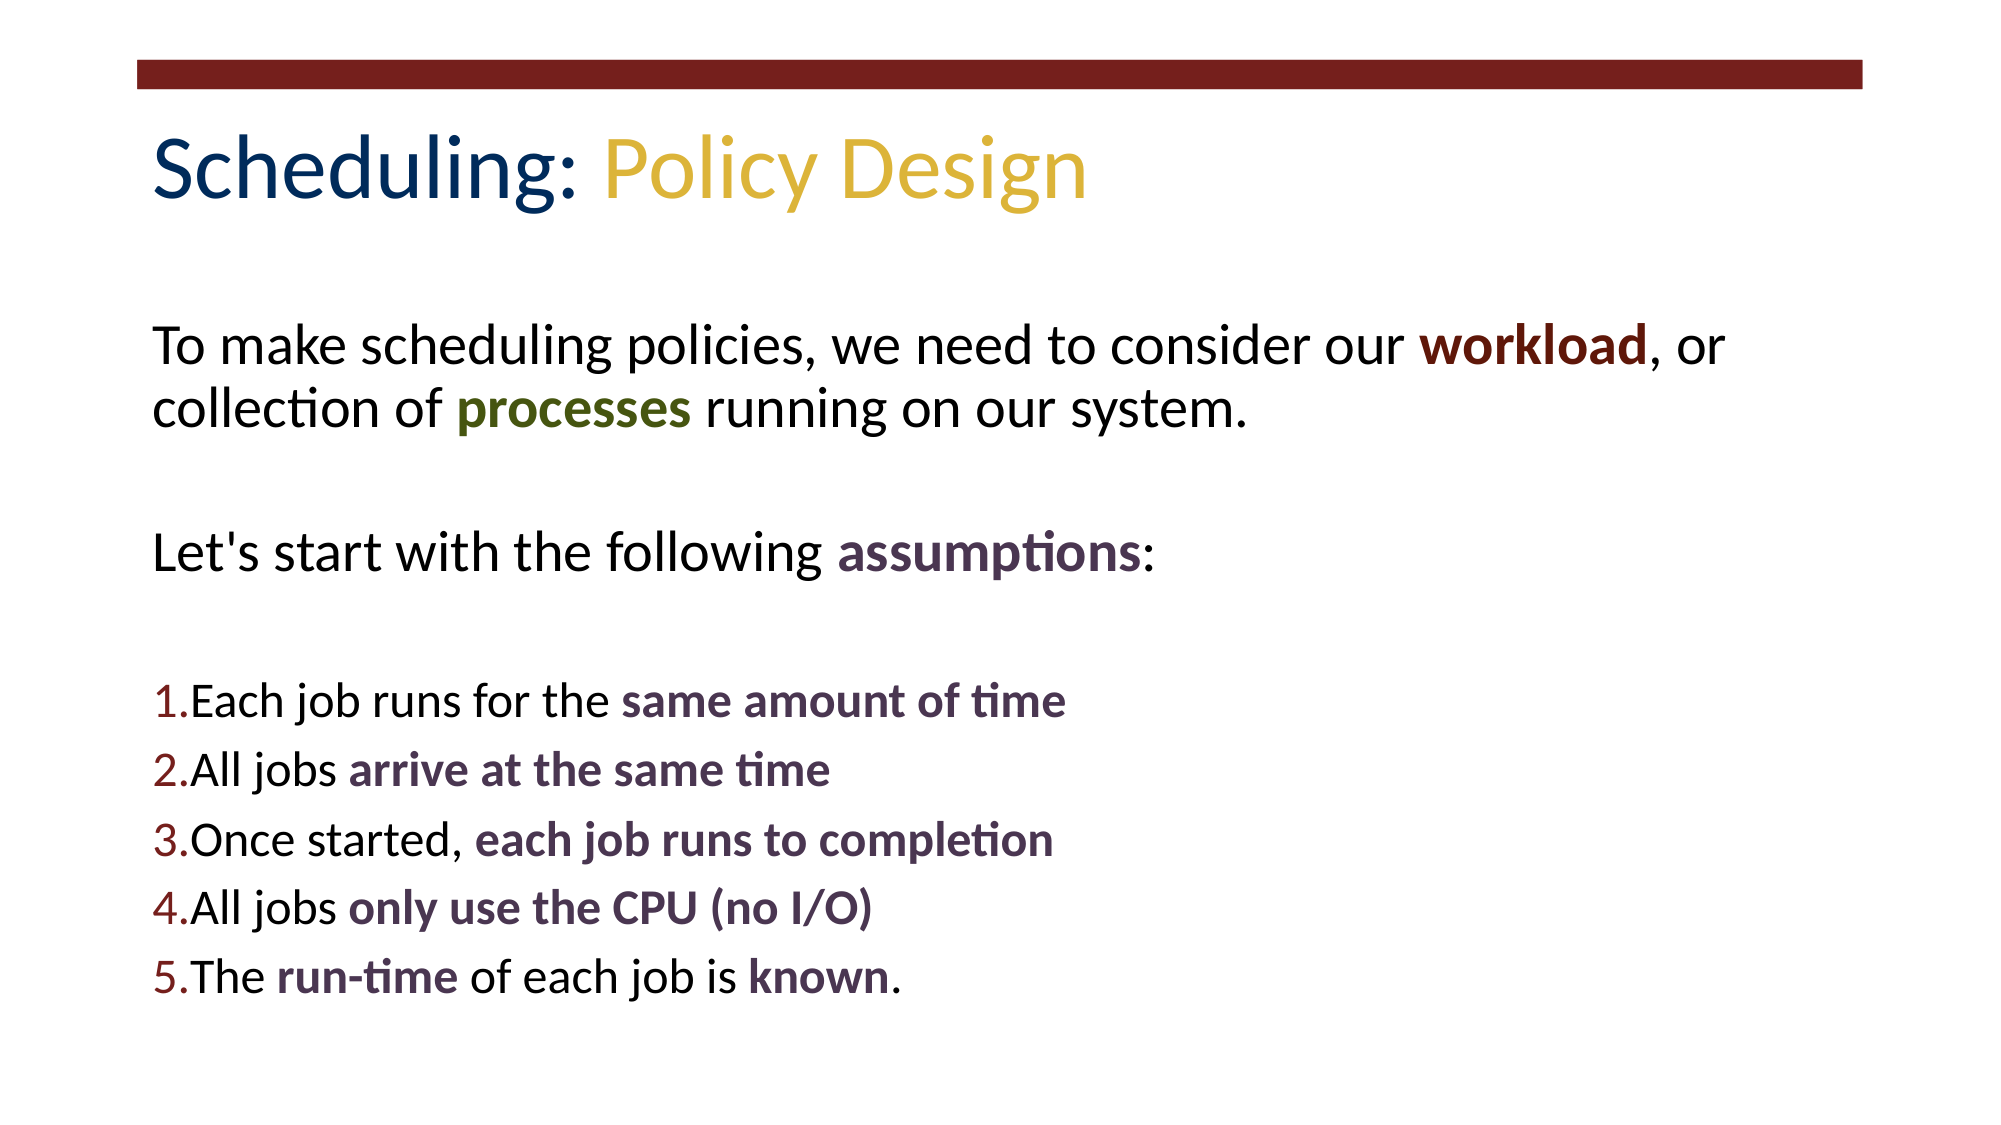

# Scheduling: Policy Design
To make scheduling policies, we need to consider our workload, or collection of processes running on our system.
Let's start with the following assumptions:
Each job runs for the same amount of time
All jobs arrive at the same time
Once started, each job runs to completion
All jobs only use the CPU (no I/O)
The run-time of each job is known.